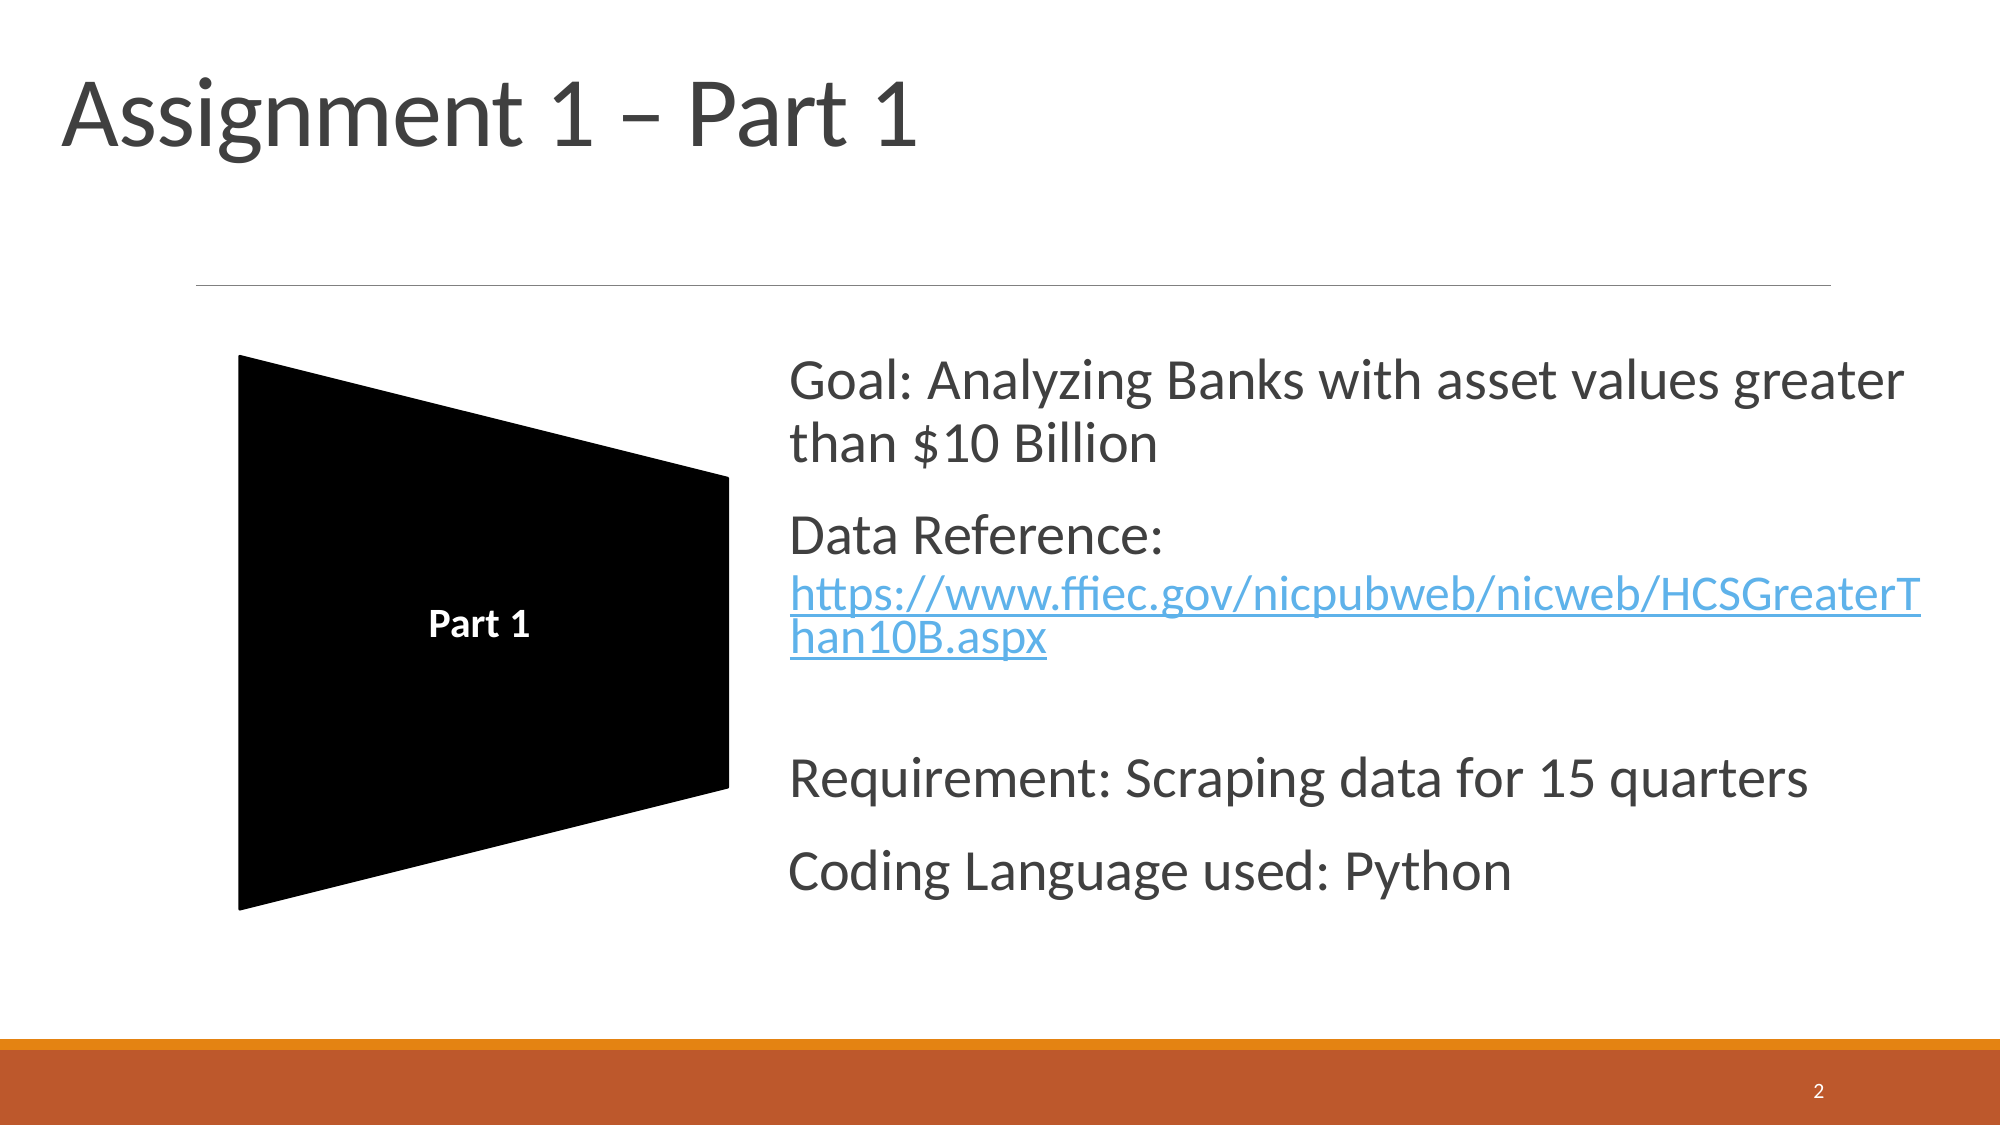

# Assignment 1 – Part 1

Goal: Analyzing Banks with asset values greater than $10 Billion
Data Reference: https://www.ffiec.gov/nicpubweb/nicweb/HCSGreaterThan10B.aspx
Requirement: Scraping data for 15 quarters
 Coding Language used: Python

Part 1
2